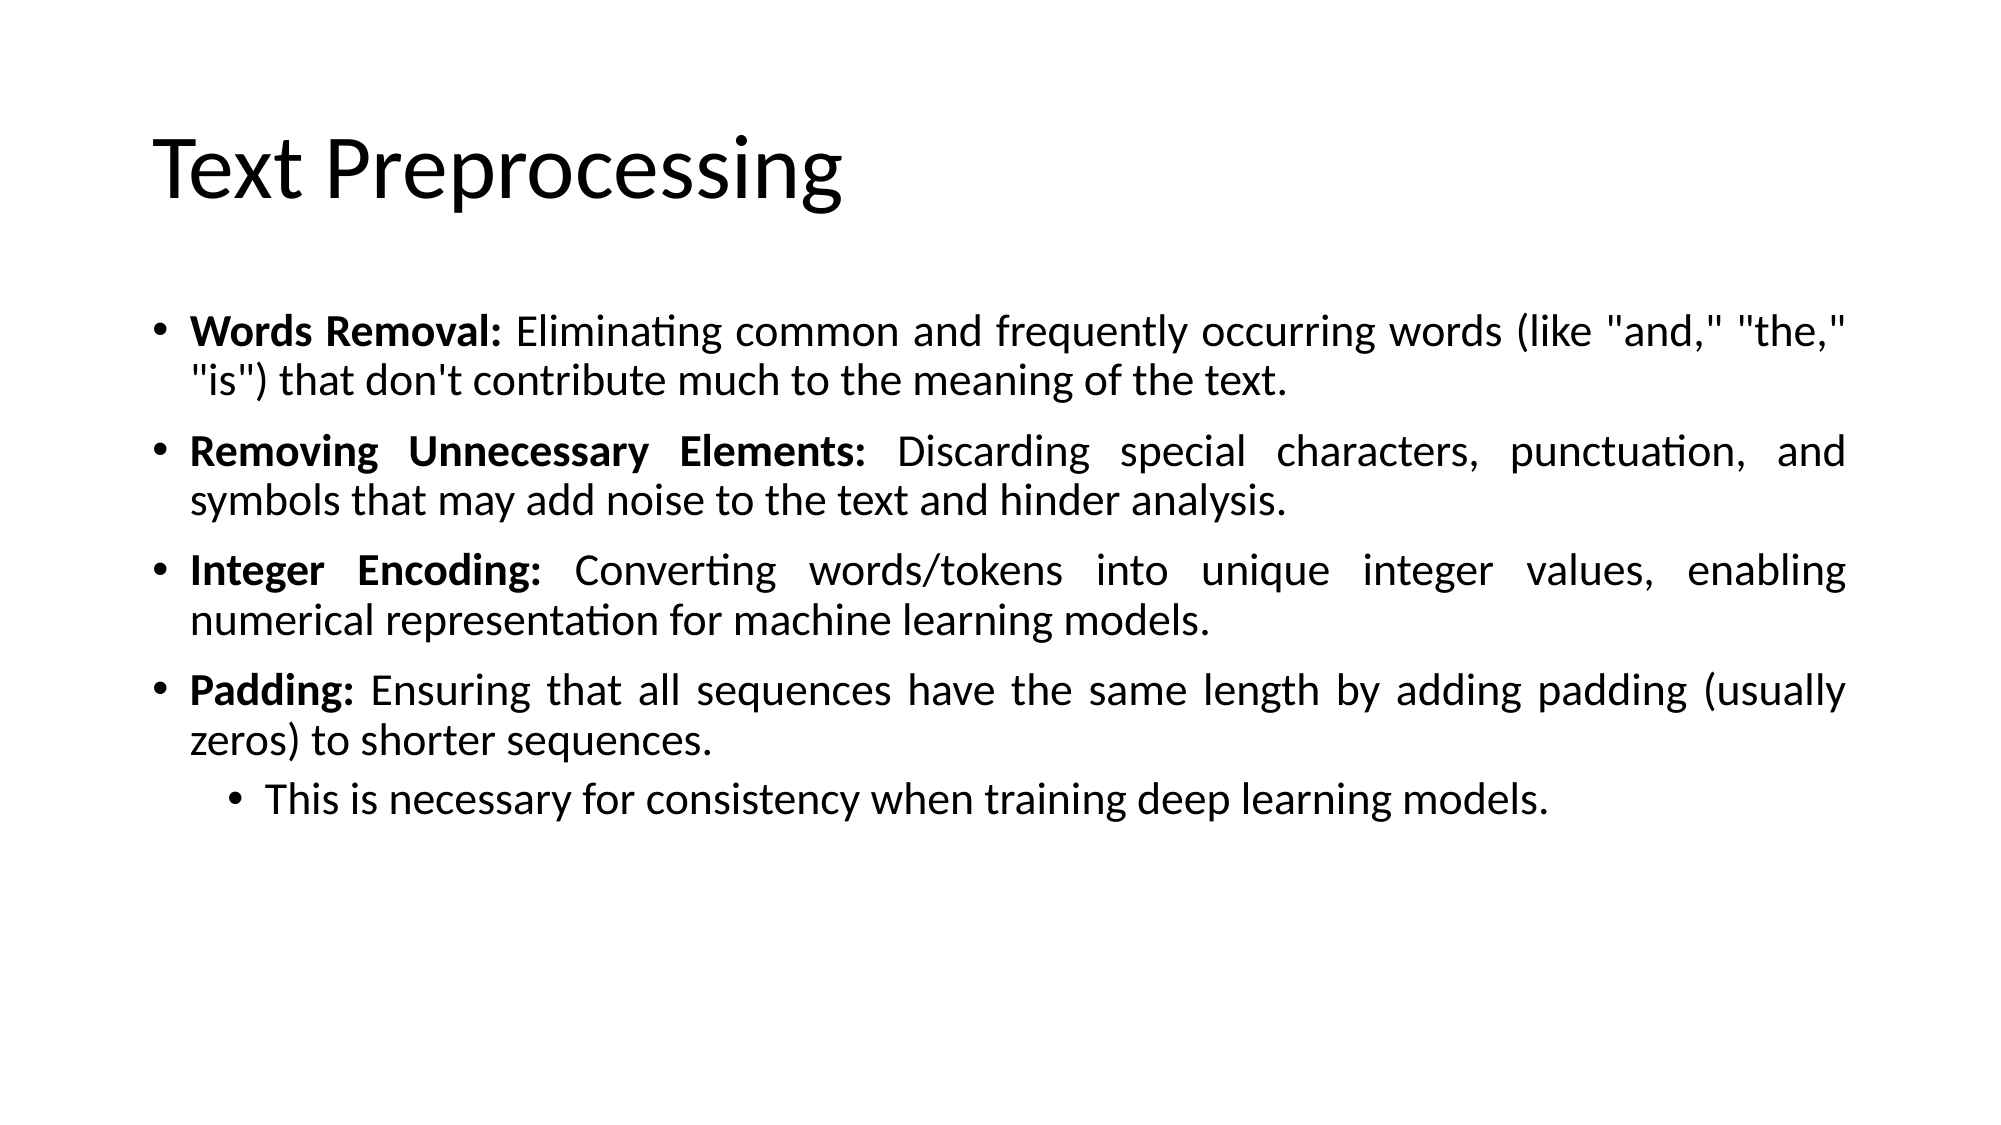

# Text Preprocessing
Words Removal: Eliminating common and frequently occurring words (like "and," "the," "is") that don't contribute much to the meaning of the text.
Removing Unnecessary Elements: Discarding special characters, punctuation, and symbols that may add noise to the text and hinder analysis.
Integer Encoding: Converting words/tokens into unique integer values, enabling numerical representation for machine learning models.
Padding: Ensuring that all sequences have the same length by adding padding (usually zeros) to shorter sequences.
This is necessary for consistency when training deep learning models.